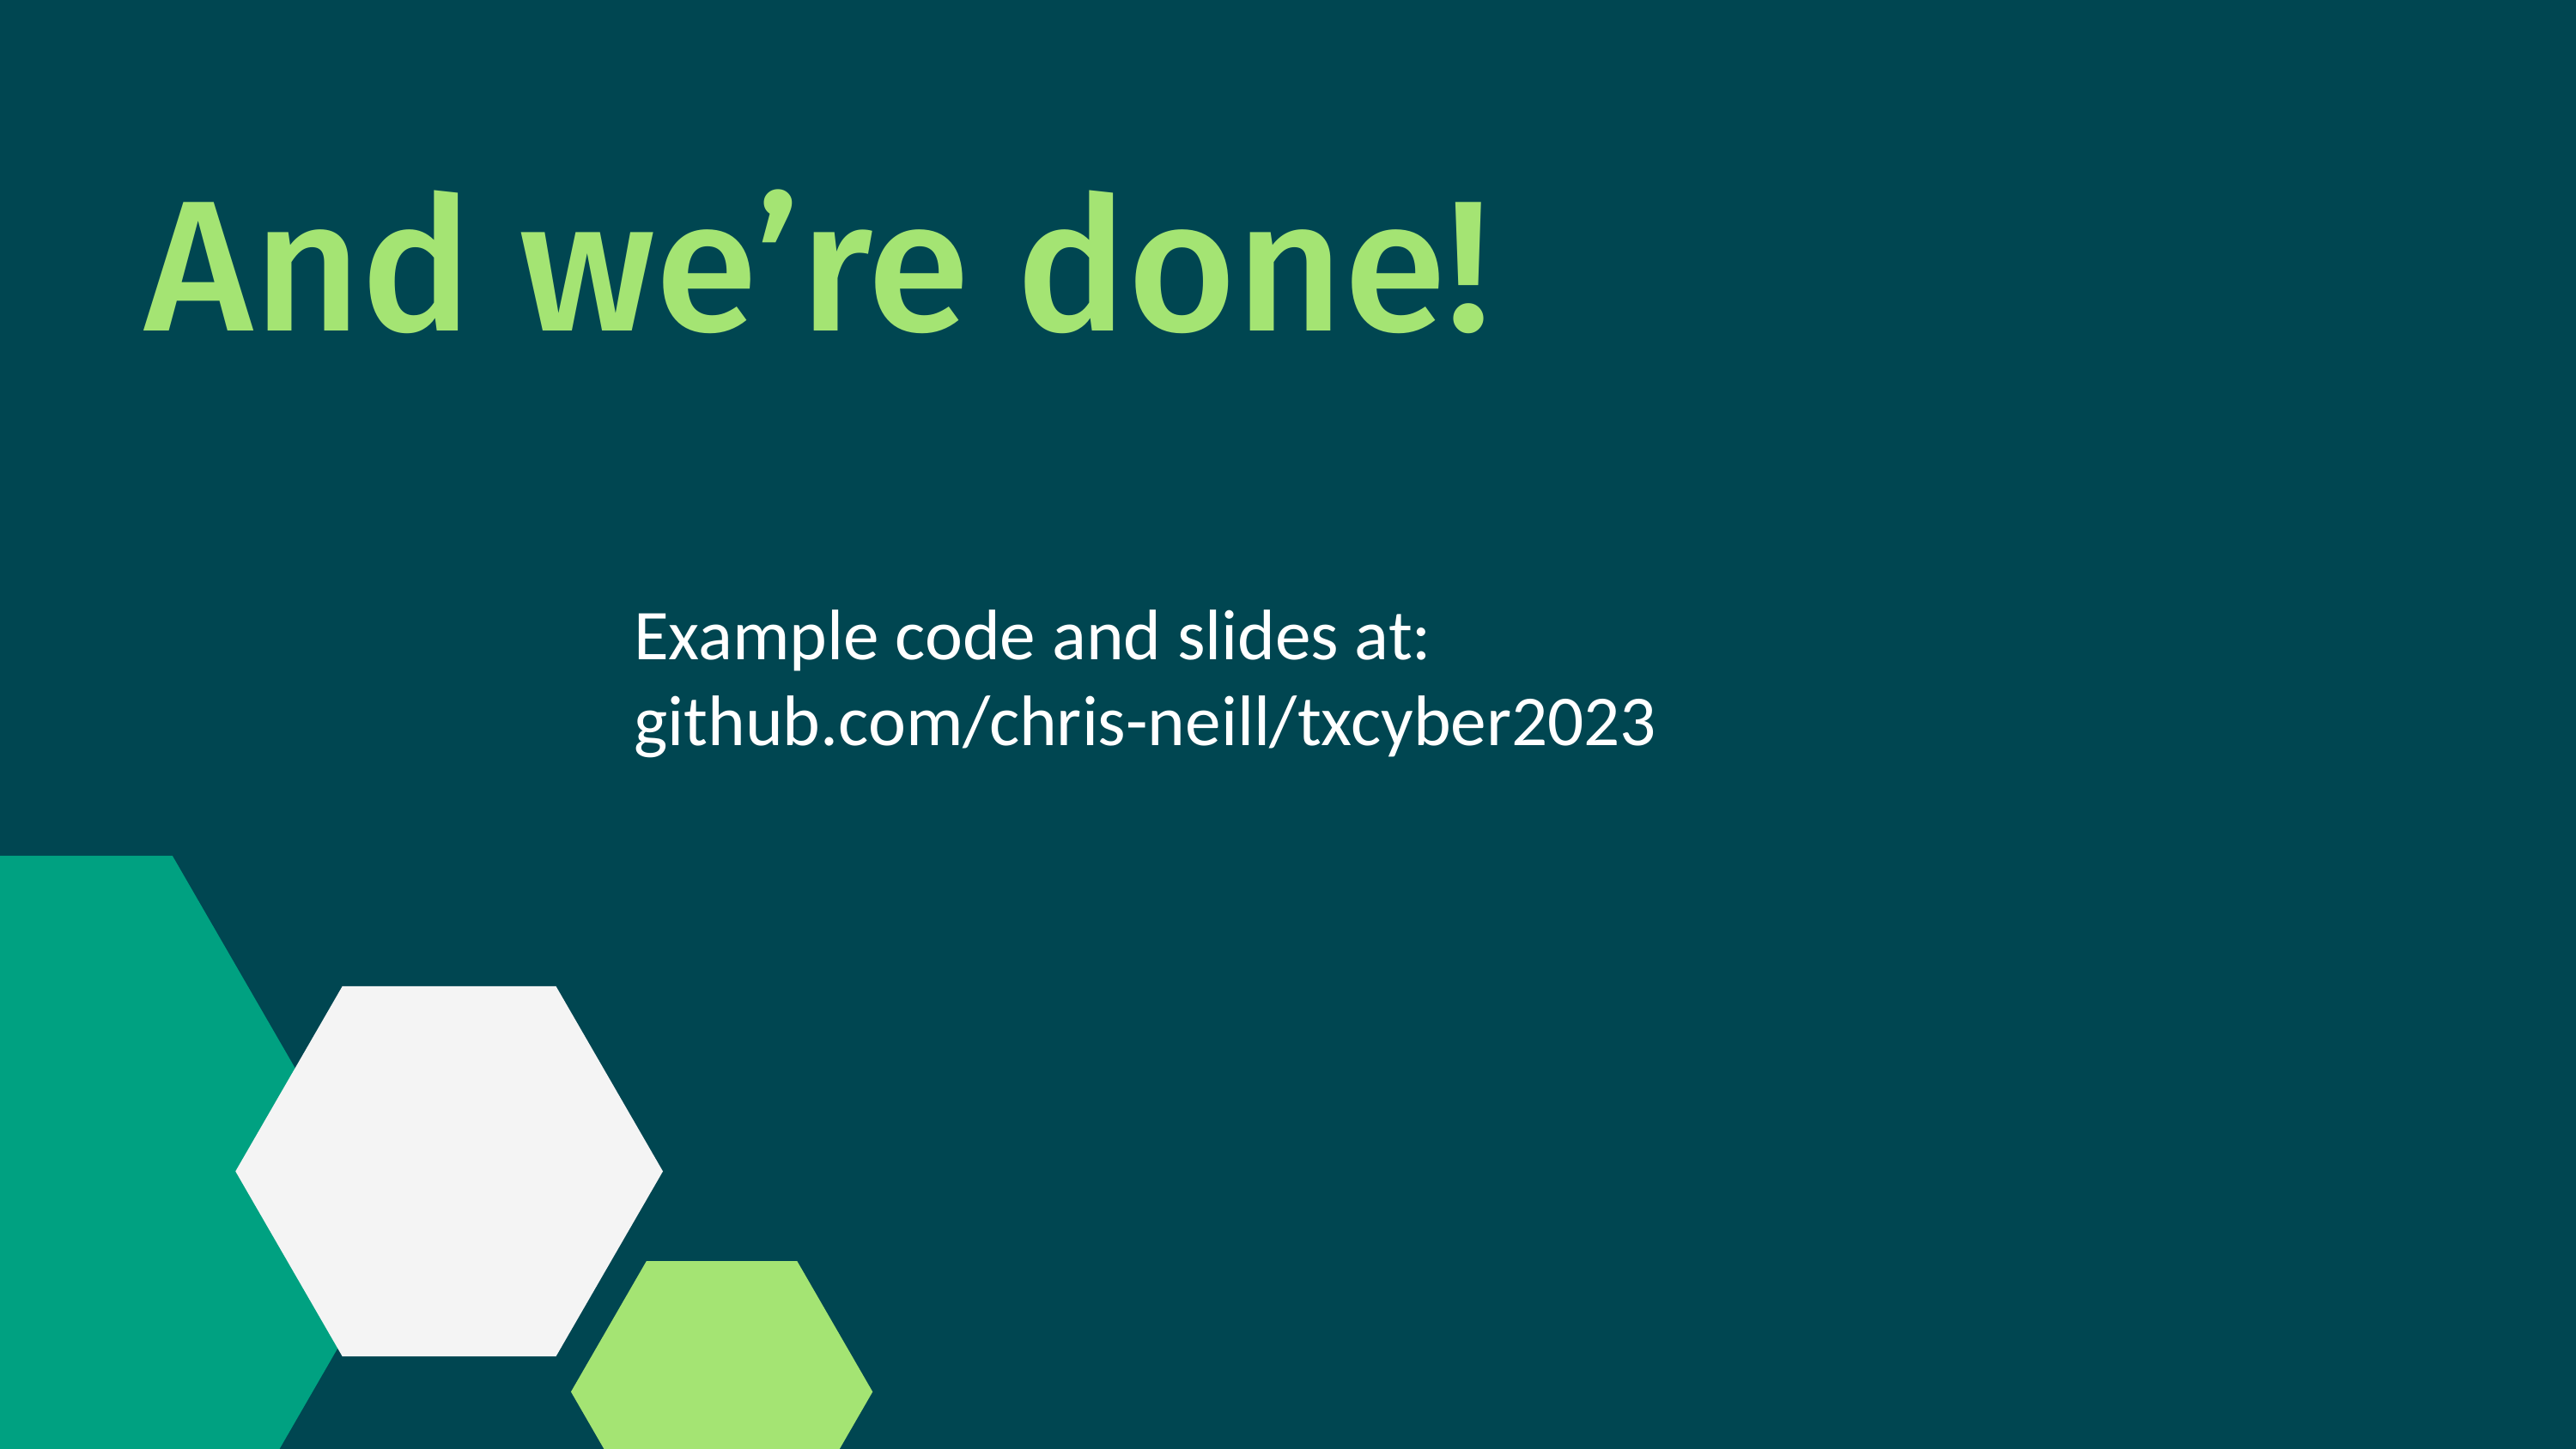

And we’re done!
Example code and slides at:
github.com/chris-neill/txcyber2023